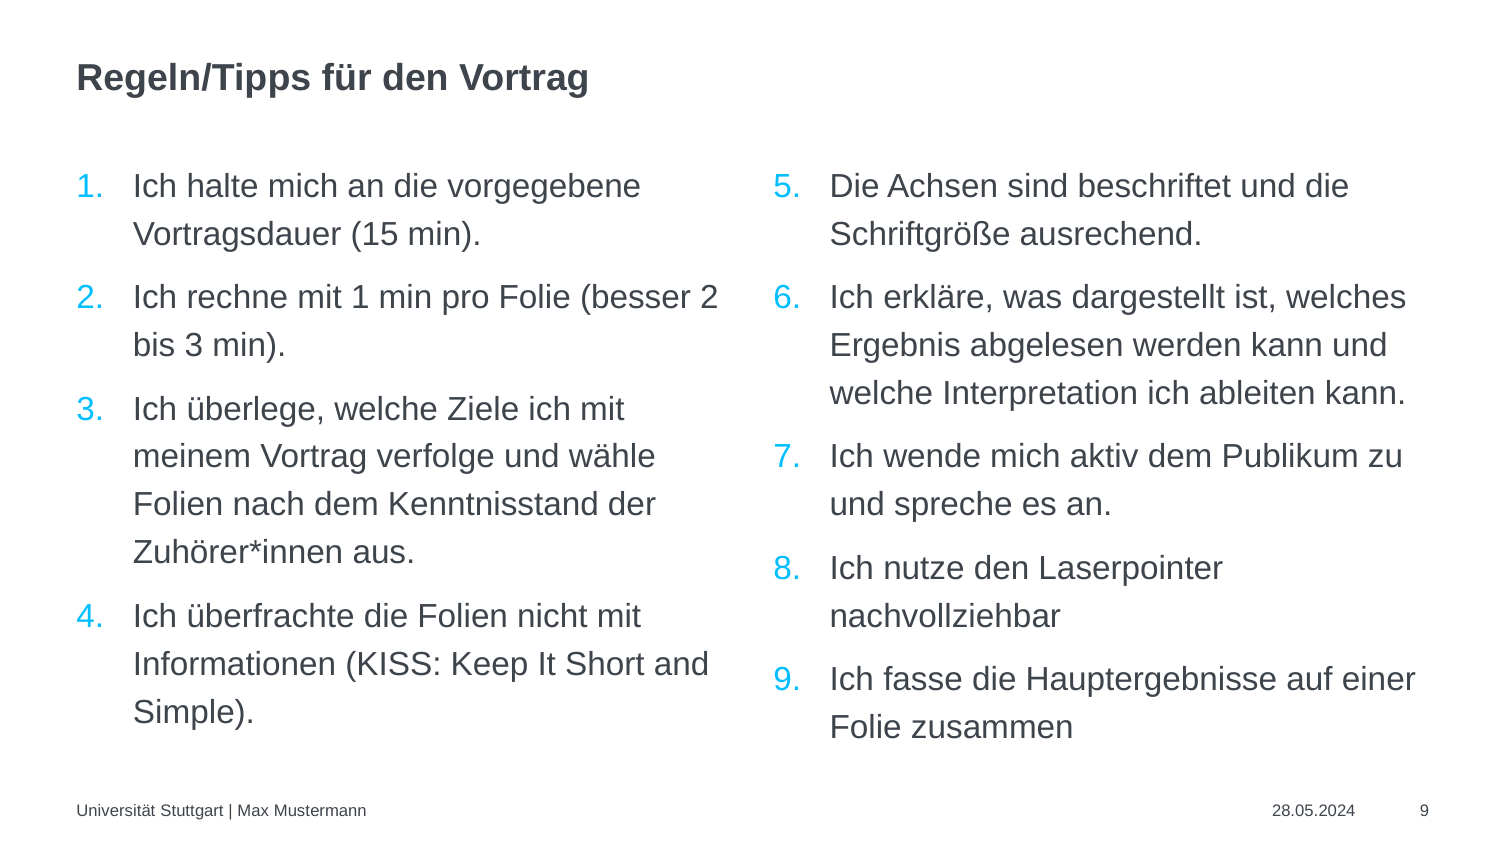

# Regeln/Tipps für den Vortrag

Ich halte mich an die vorgegebene Vortragsdauer (15 min).
Ich rechne mit 1 min pro Folie (besser 2 bis 3 min).
Ich überlege, welche Ziele ich mit meinem Vortrag verfolge und wähle Folien nach dem Kenntnisstand der Zuhörer*innen aus.
Ich überfrachte die Folien nicht mit Informationen (KISS: Keep It Short and Simple).
Die Achsen sind beschriftet und die Schriftgröße ausrechend.
Ich erkläre, was dargestellt ist, welches Ergebnis abgelesen werden kann und welche Interpretation ich ableiten kann.
Ich wende mich aktiv dem Publikum zu und spreche es an.
Ich nutze den Laserpointer nachvollziehbar
Ich fasse die Hauptergebnisse auf einer Folie zusammen
Universität Stuttgart | Max Mustermann
28.05.2024
9